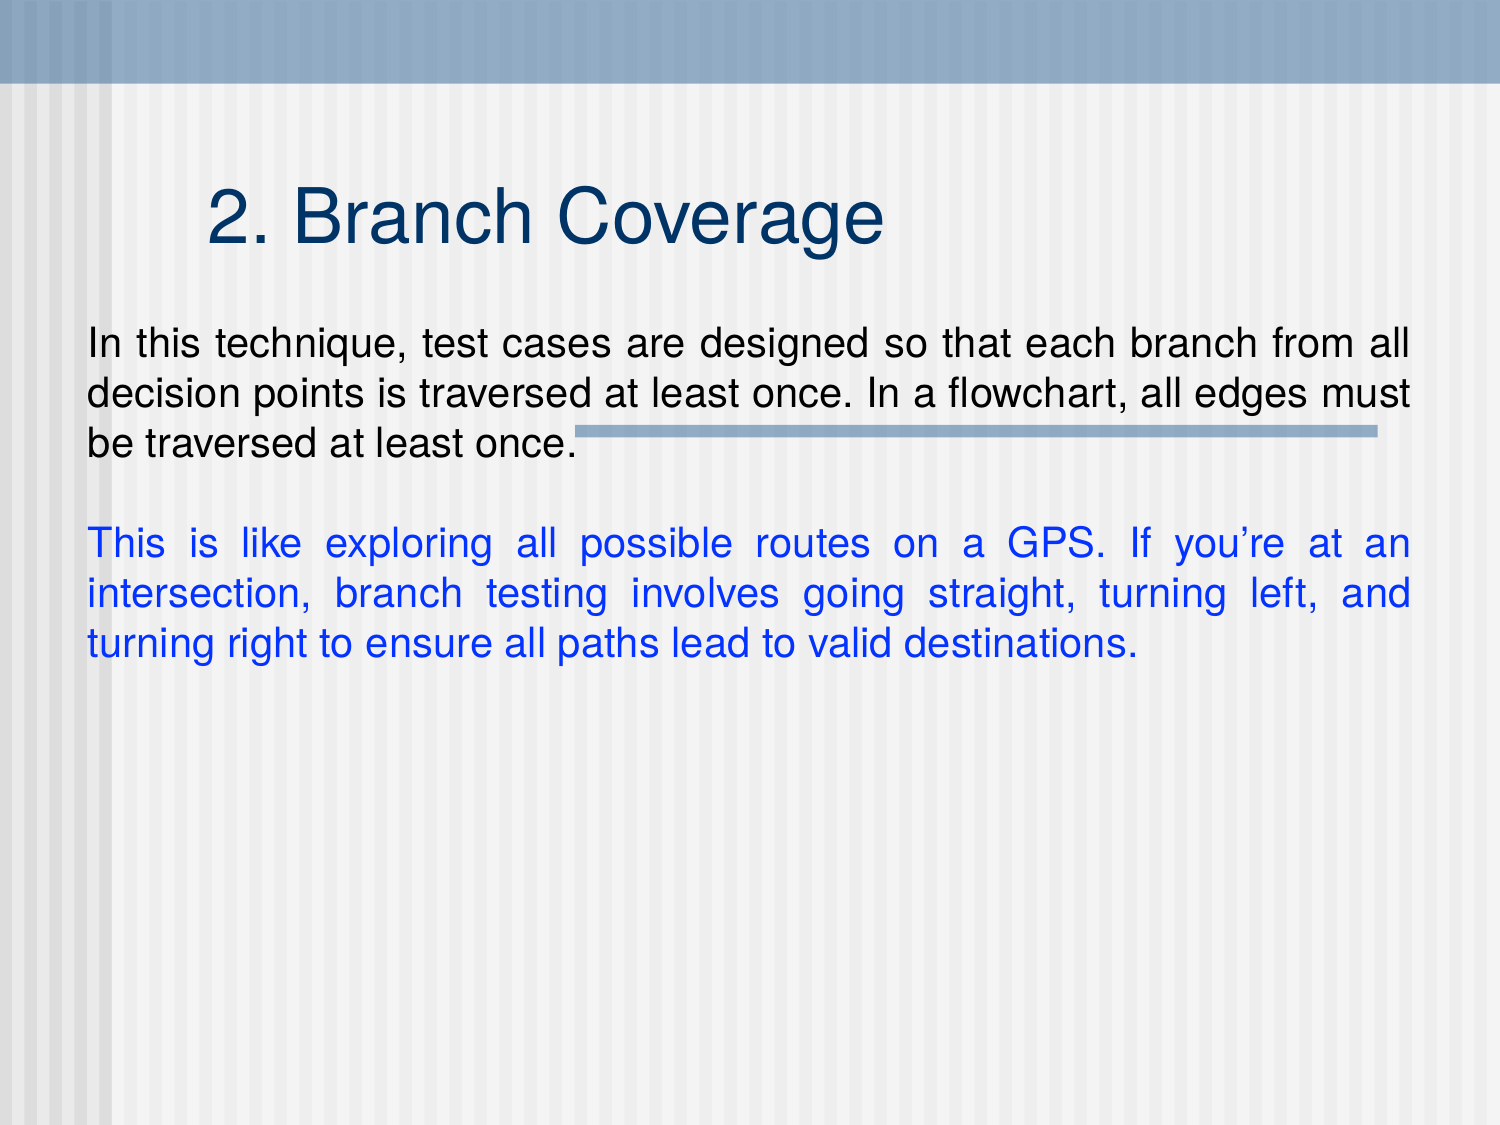

# 2. Branch Coverage
In this technique, test cases are designed so that each branch from all decision points is traversed at least once. In a flowchart, all edges must be traversed at least once.

This is like exploring all possible routes on a GPS. If you’re at an intersection, branch testing involves going straight, turning left, and turning right to ensure all paths lead to valid destinations.
81